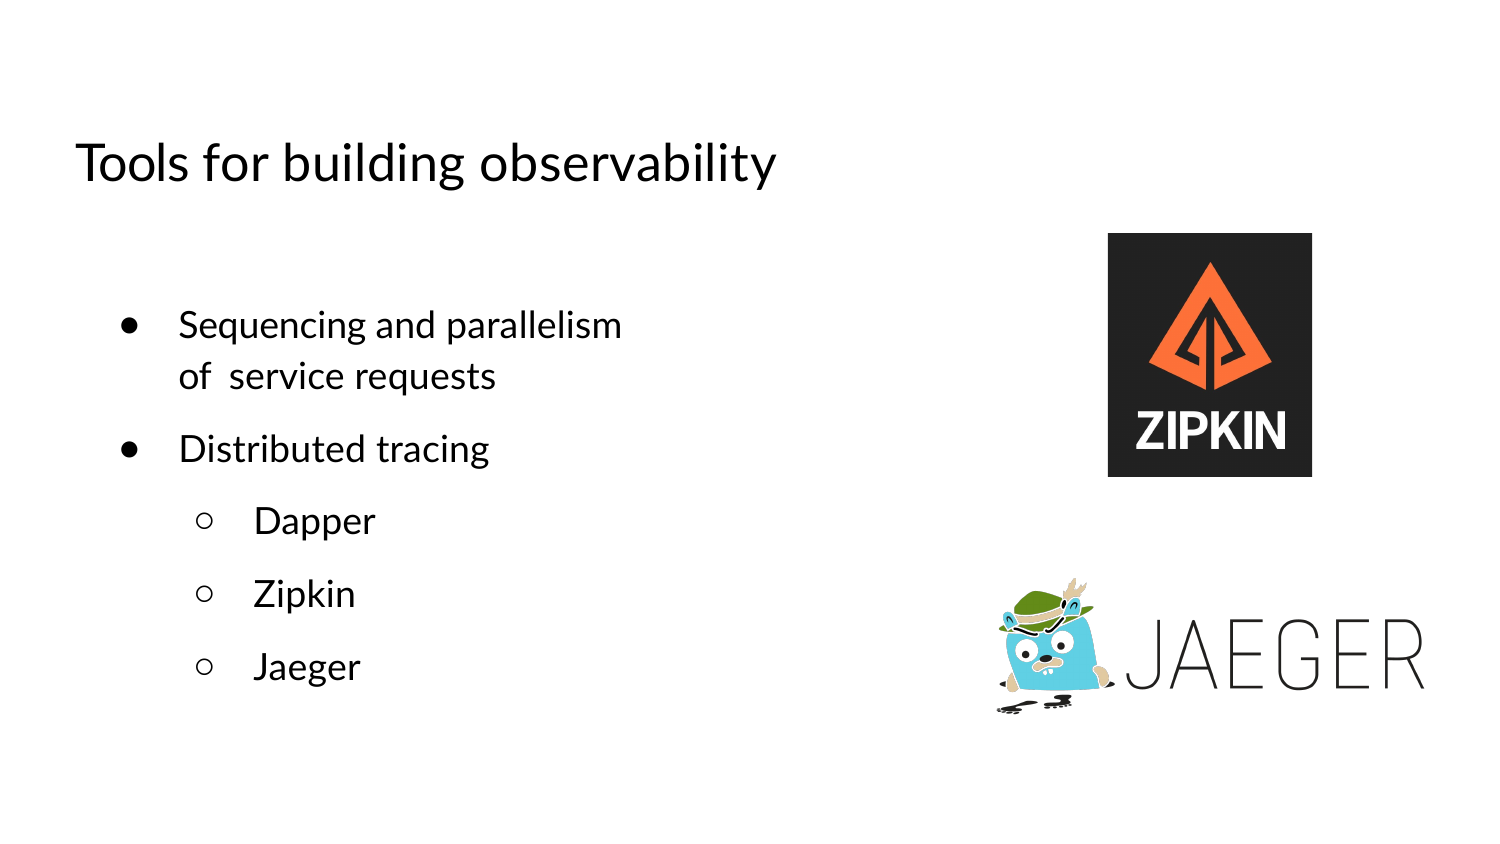

Tools for building observability

Sequencing and parallelism of  service requests
Distributed tracing
Dapper
Zipkin
Jaeger